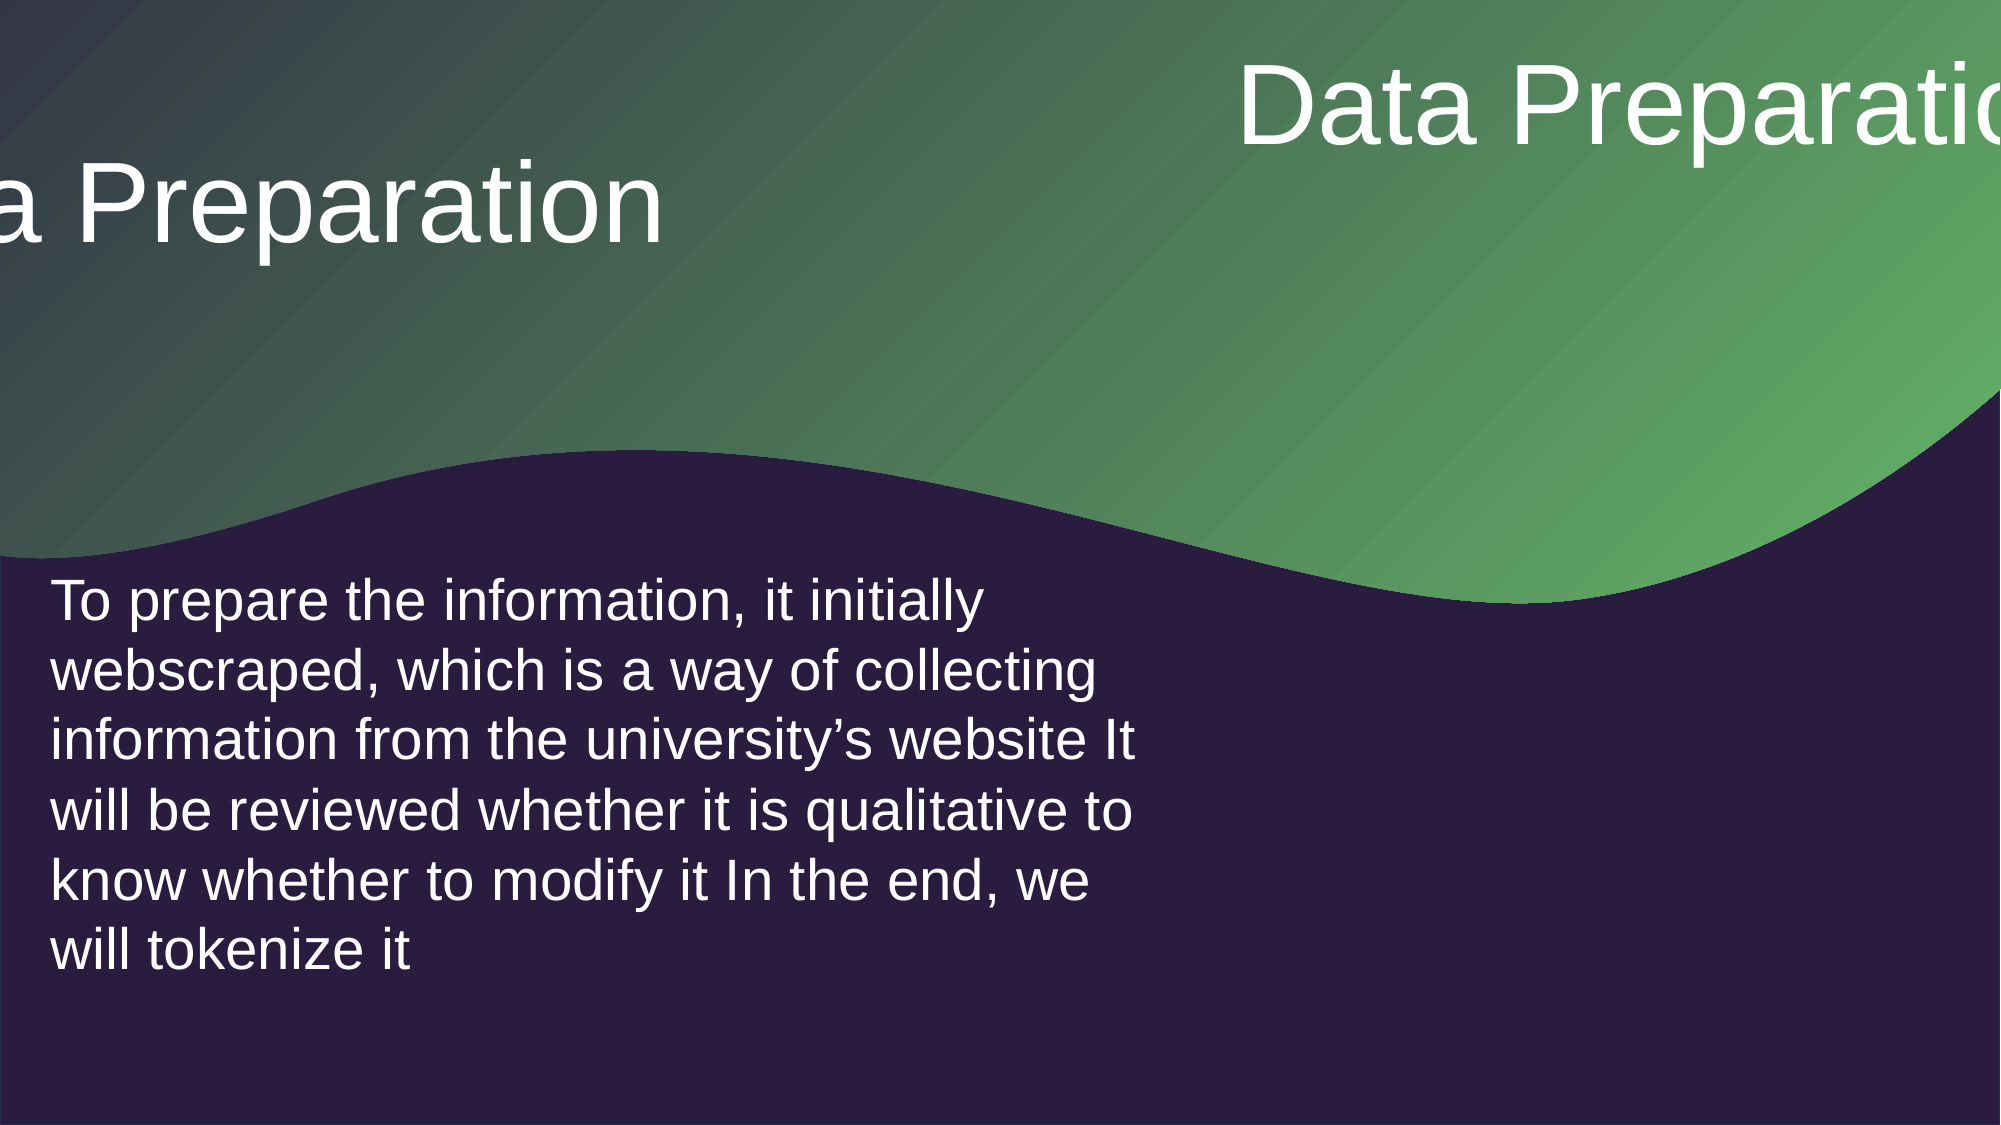

Data Preparation
Data Preparation
To prepare the information, it initially webscraped, which is a way of collecting information from the university’s website It will be reviewed whether it is qualitative to know whether to modify it In the end, we will tokenize it